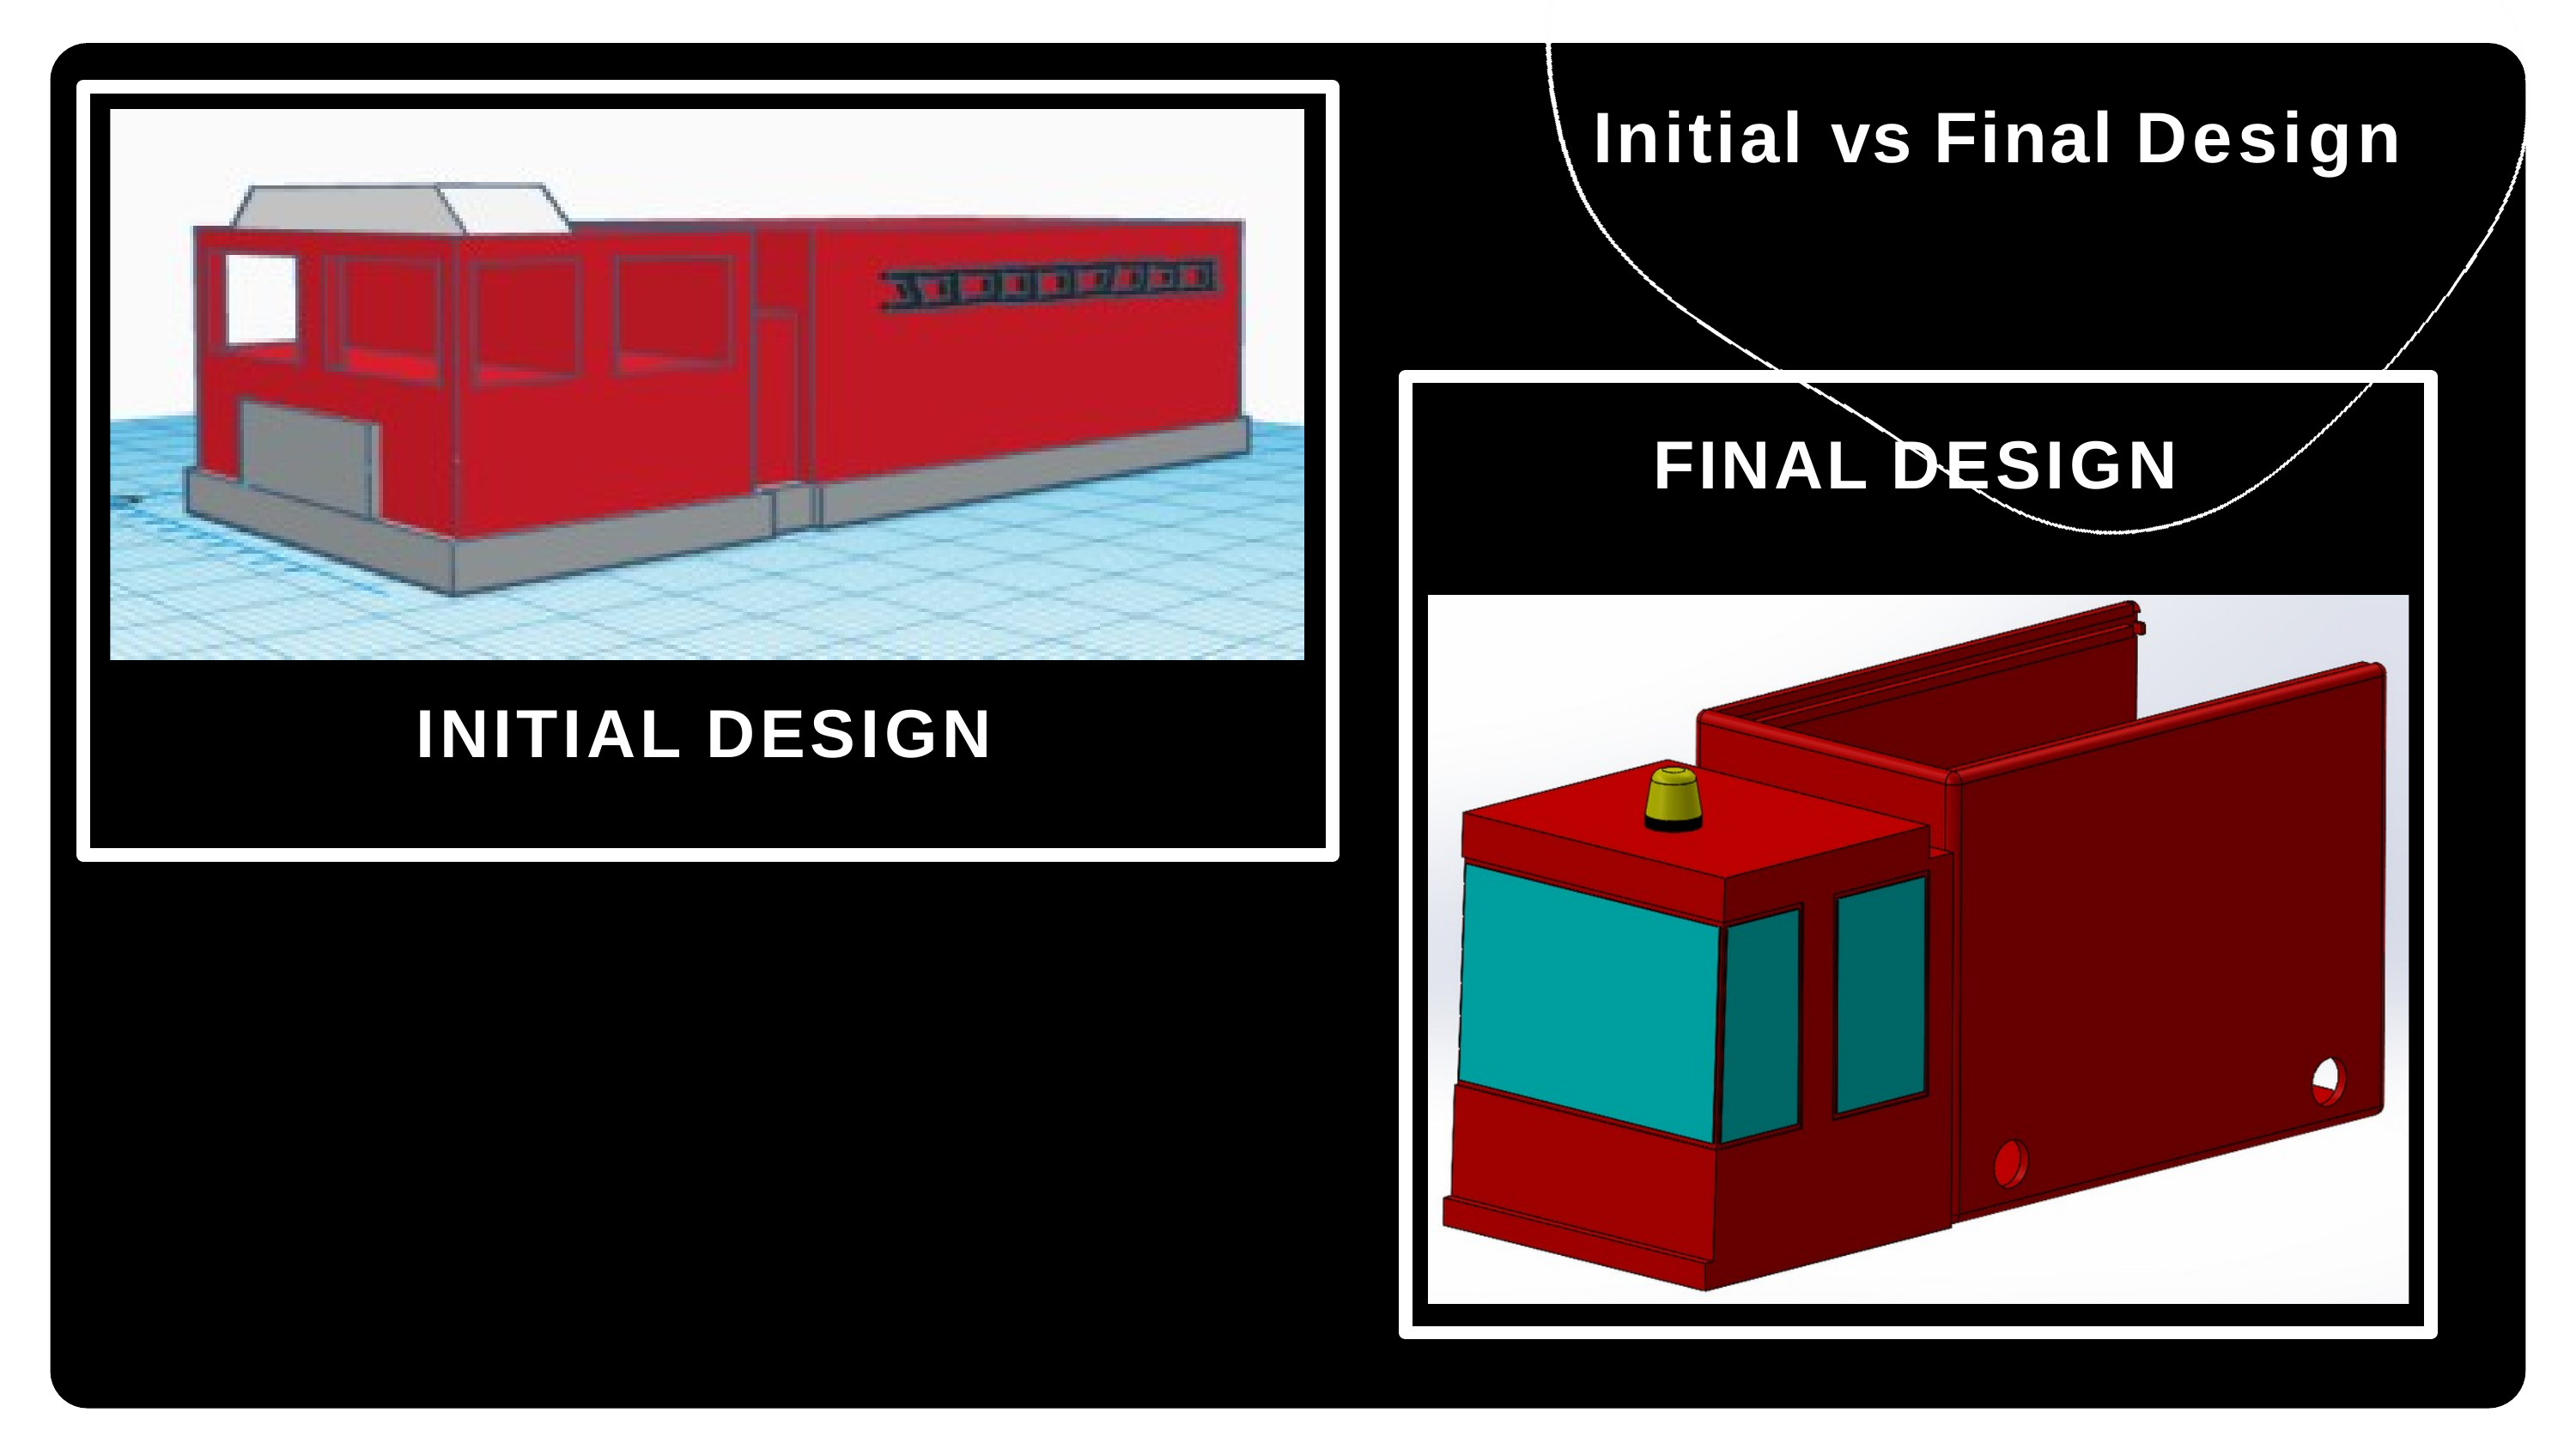

# Initial vs Final Design

FINAL DESIGN
INITIAL DESIGN